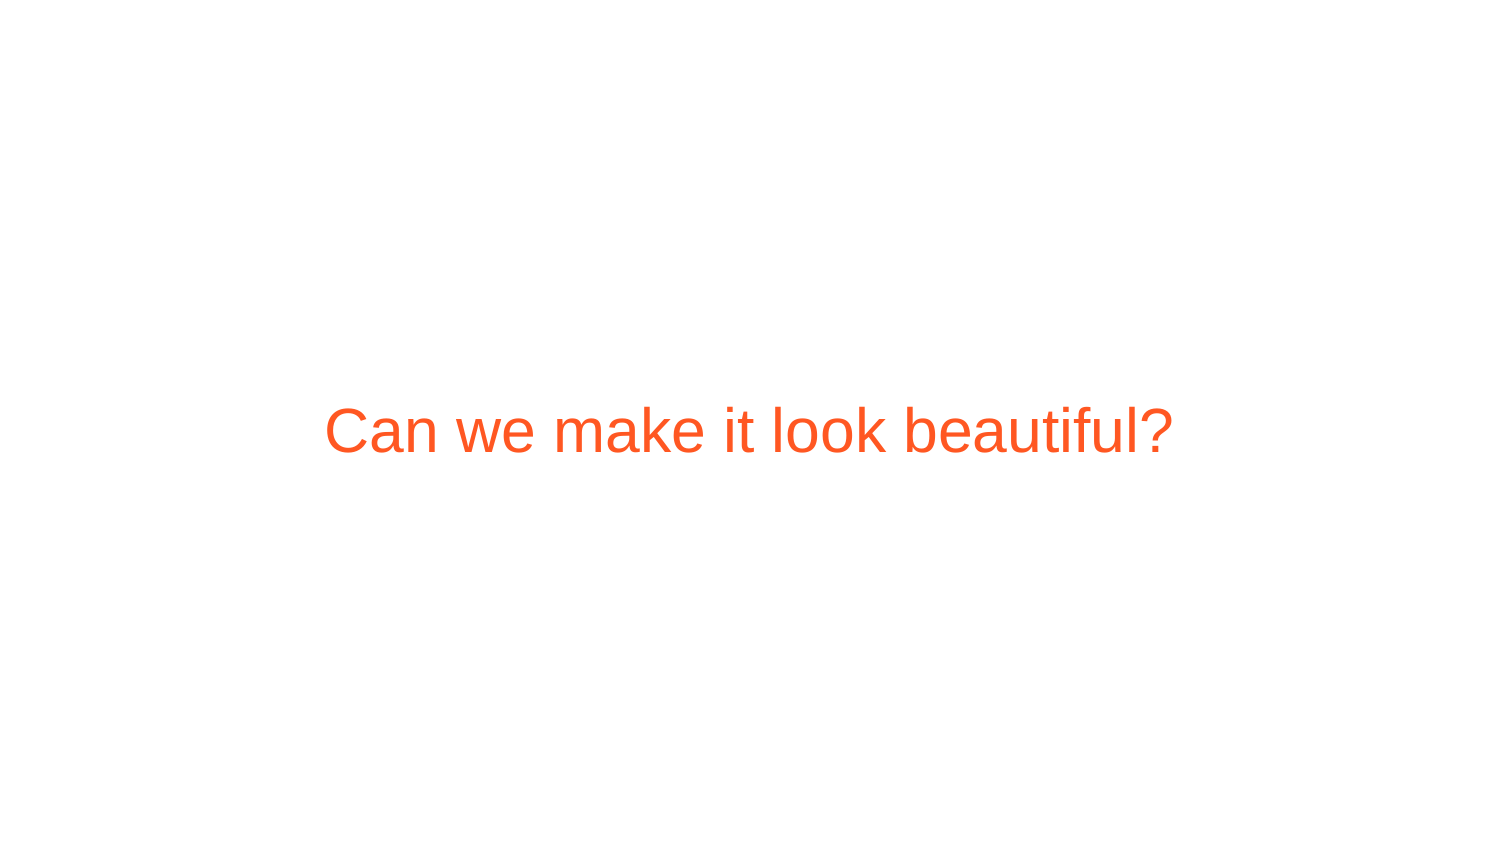

# Can we make it look beautiful?